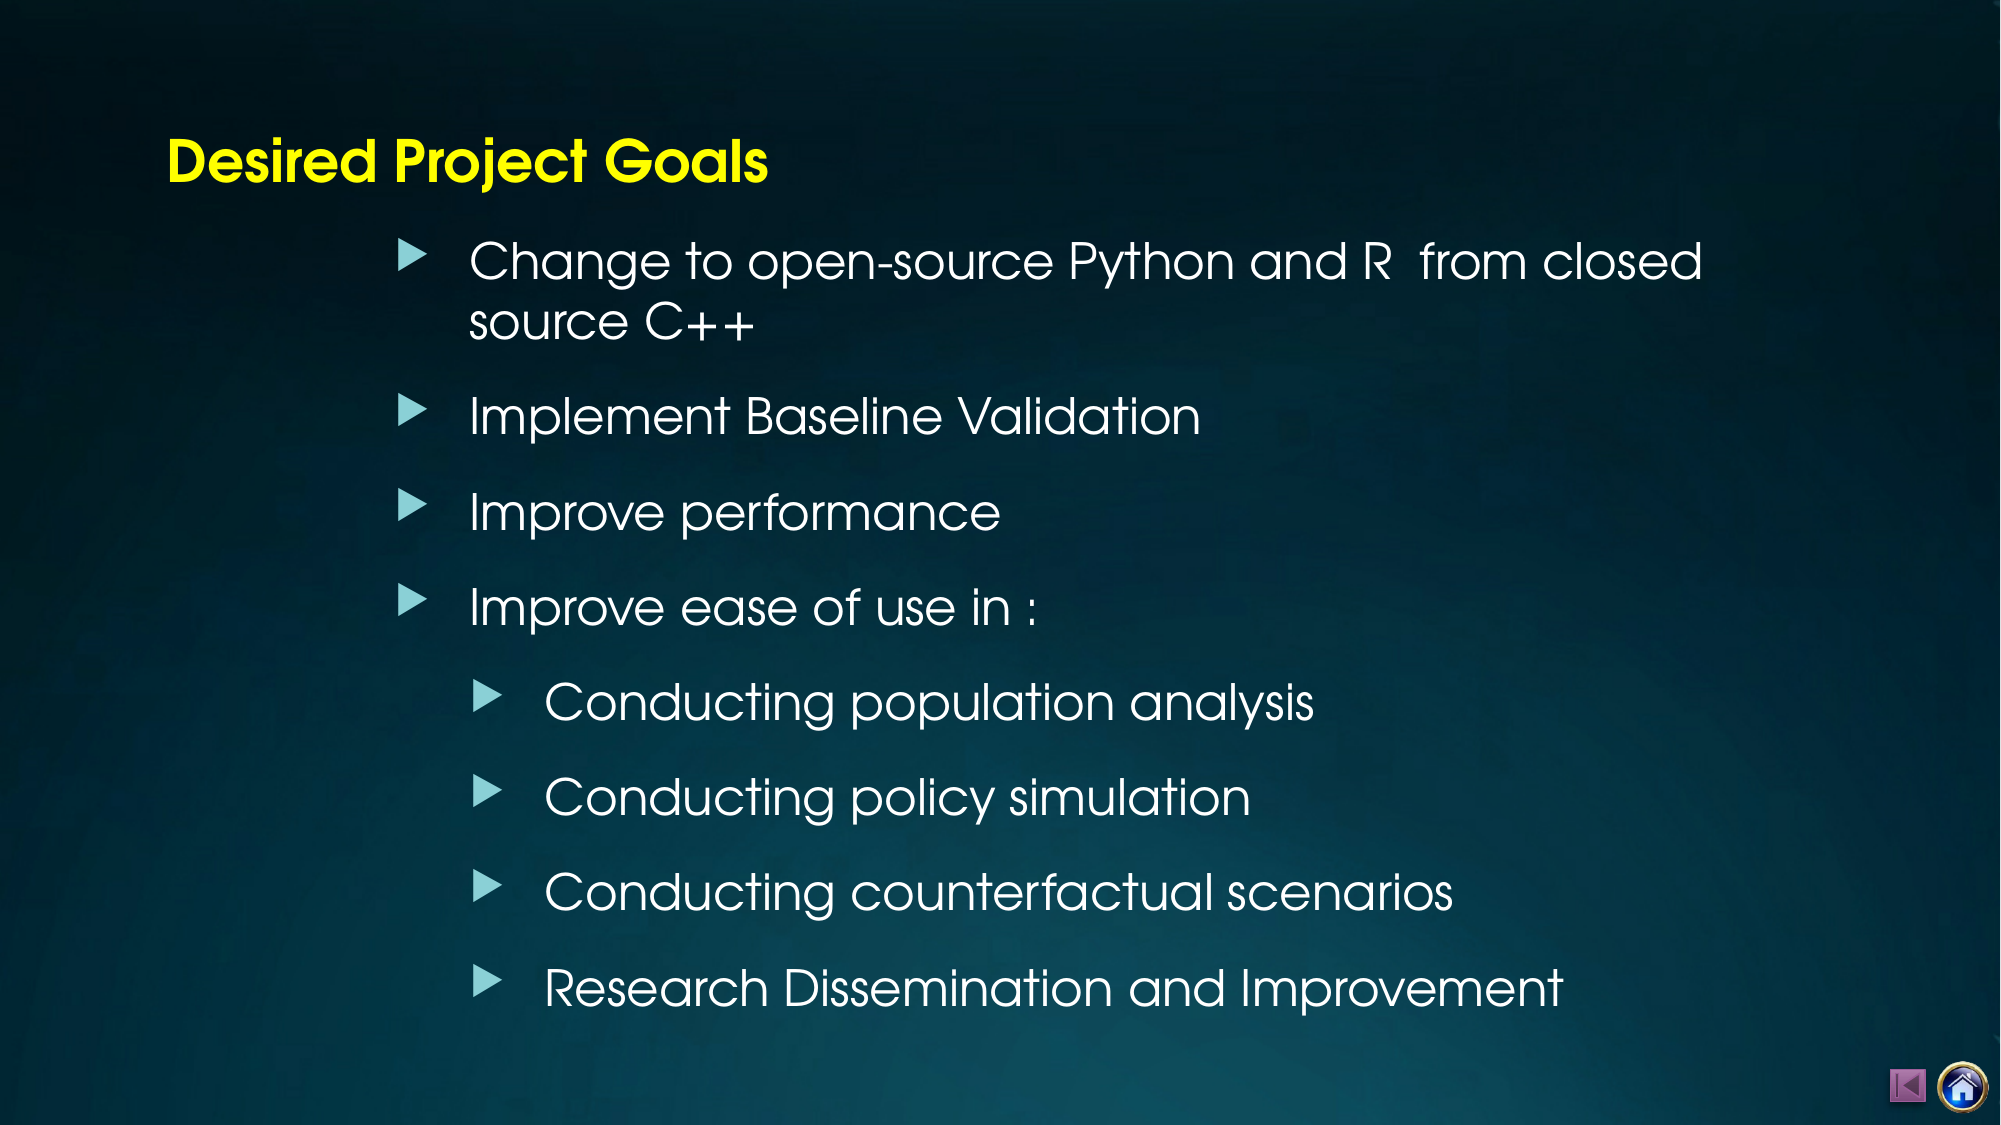

Desired Project Goals
Change to open-source Python and R  from closed source C++
Implement Baseline Validation
Improve performance
Improve ease of use in :
Conducting population analysis
Conducting policy simulation
Conducting counterfactual scenarios
Research Dissemination and Improvement